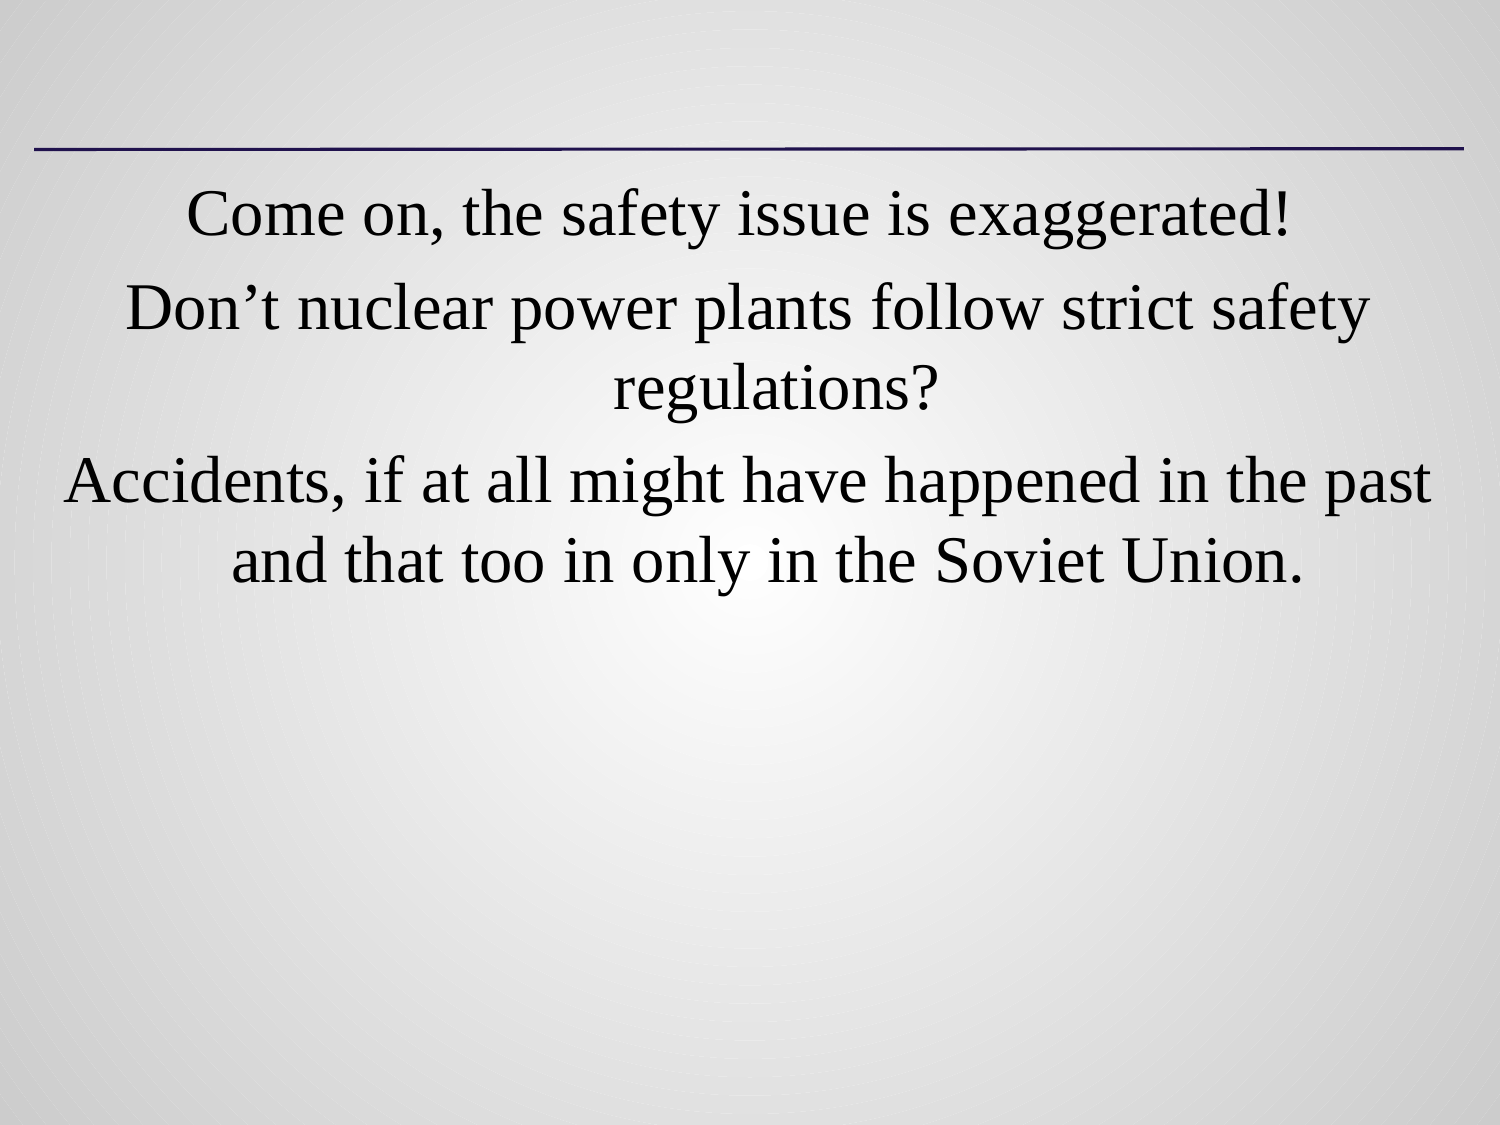

#
Come on, the safety issue is exaggerated!
Don’t nuclear power plants follow strict safety regulations?
Accidents, if at all might have happened in the past and that too in only in the Soviet Union.